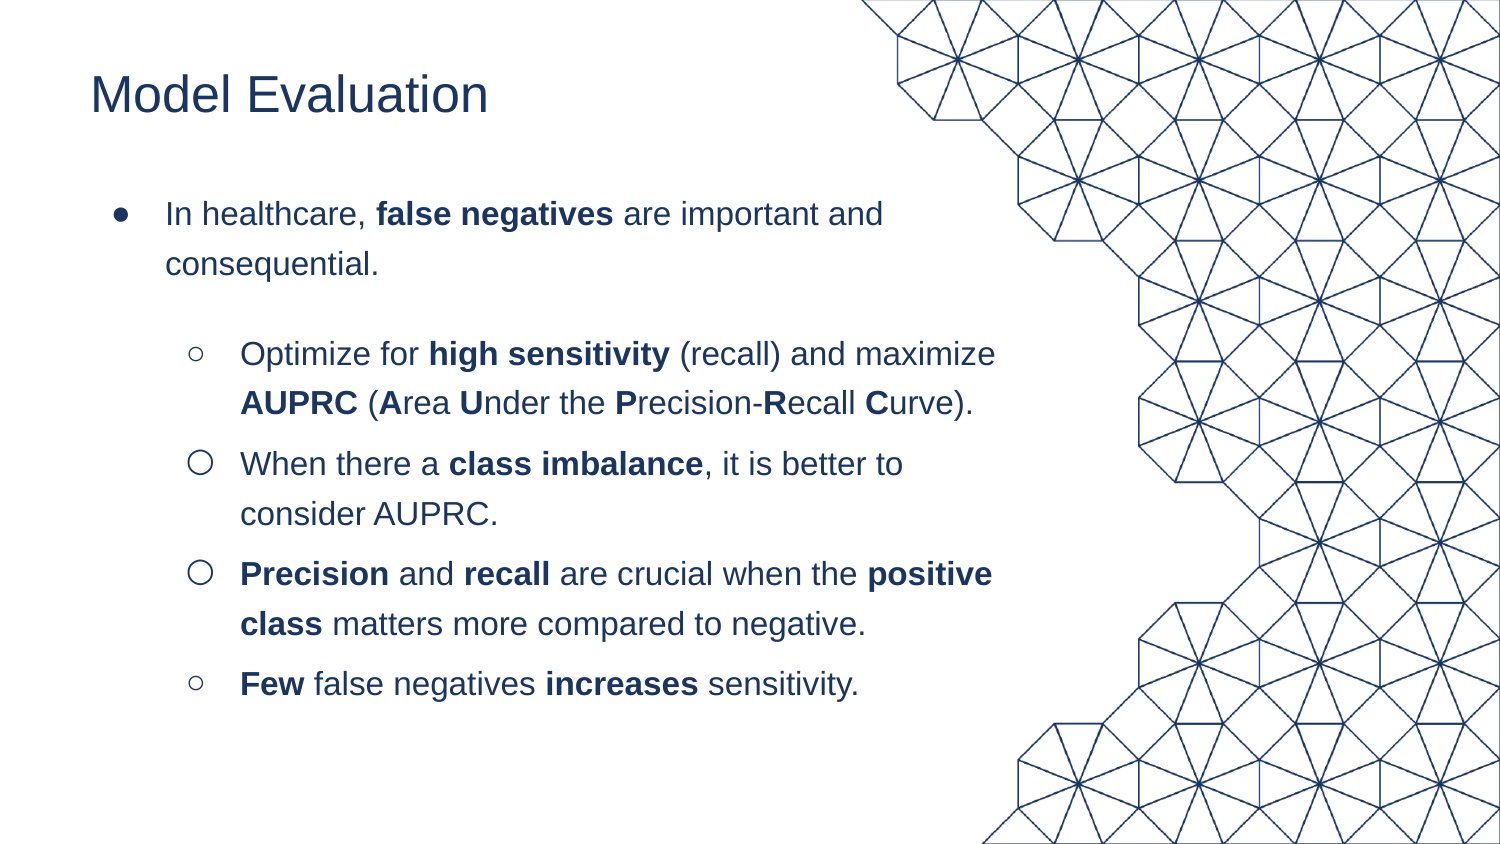

# Model Evaluation
In healthcare, false negatives are important and consequential.
Optimize for high sensitivity (recall) and maximize AUPRC (Area Under the Precision-Recall Curve).
When there a class imbalance, it is better to consider AUPRC.
Precision and recall are crucial when the positive class matters more compared to negative.
Few false negatives increases sensitivity.